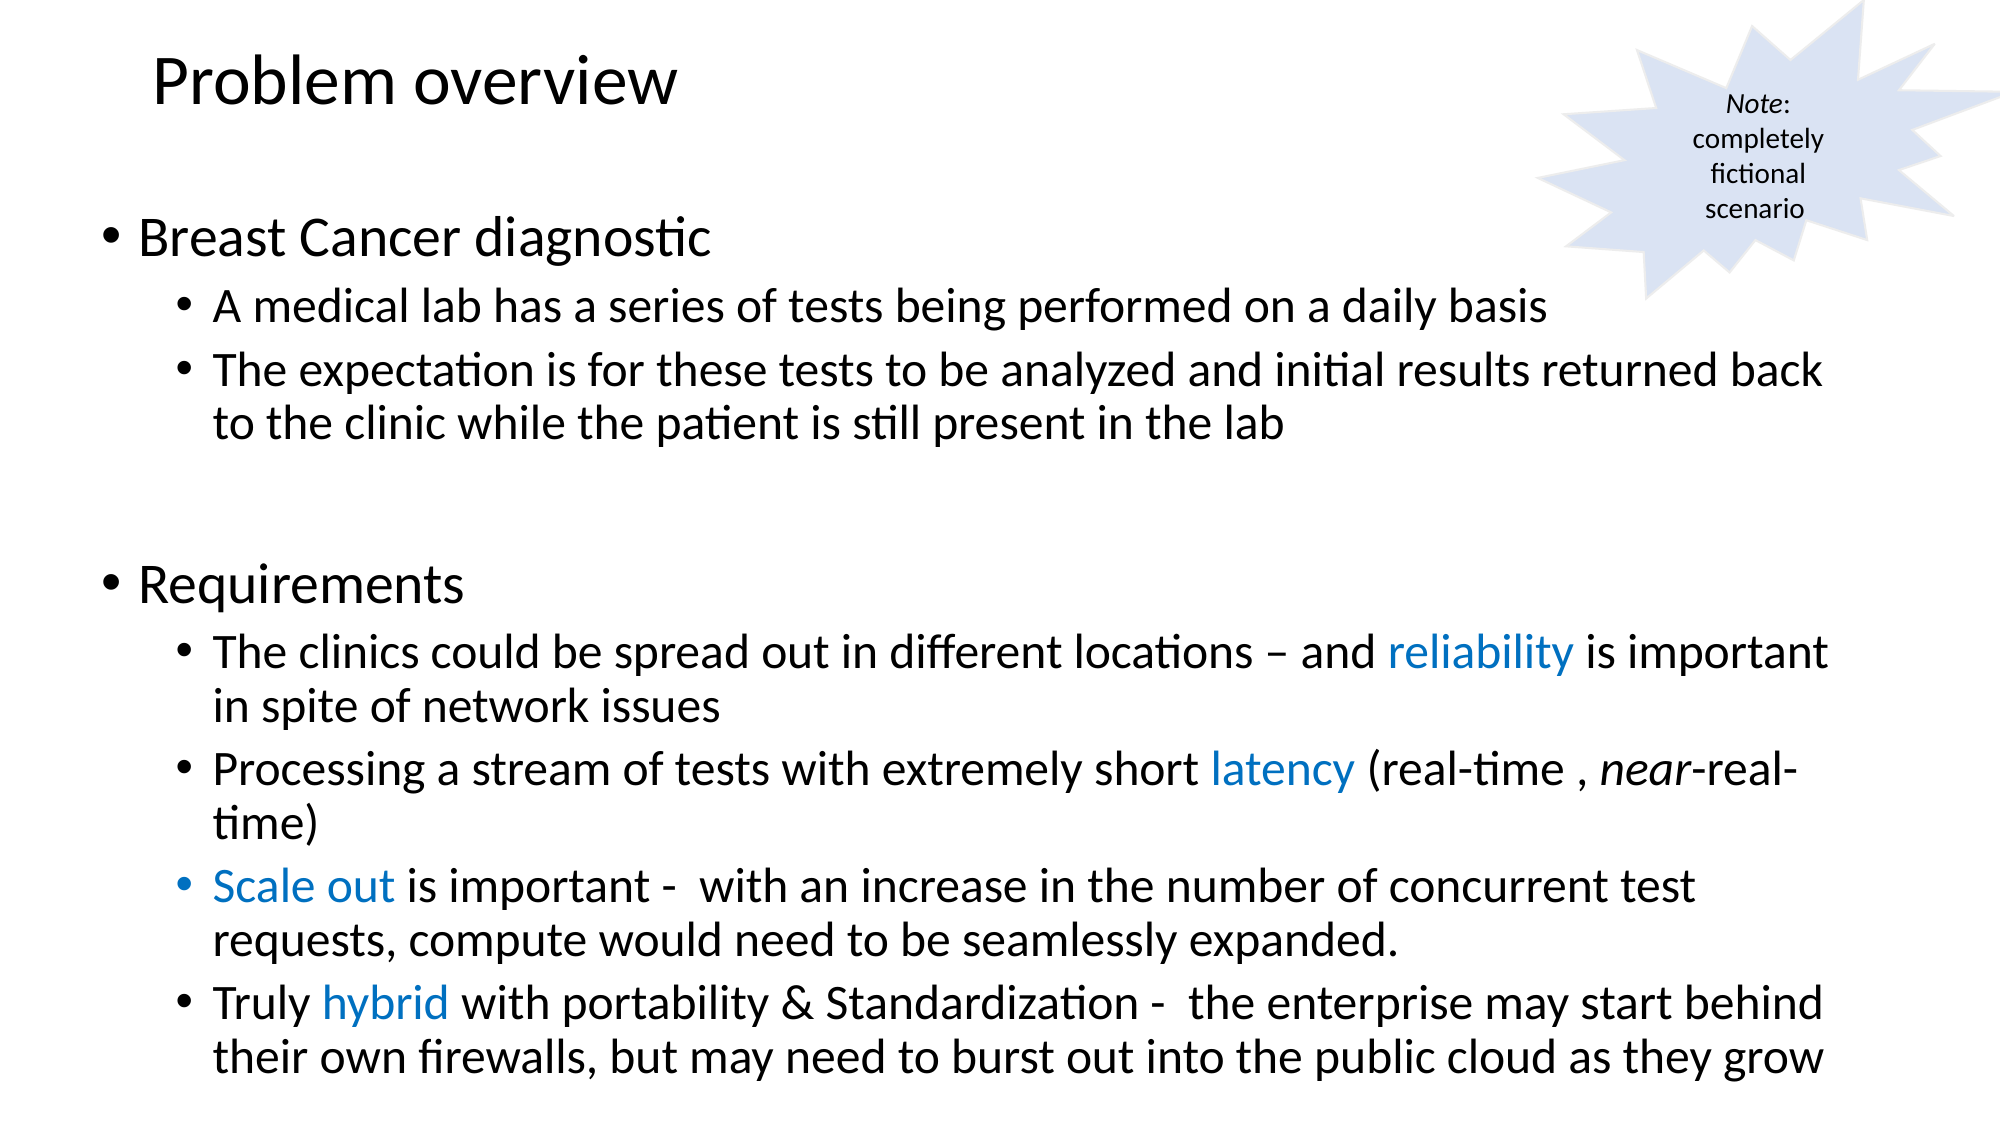

Note: completely fictional scenario
# Problem overview
Breast Cancer diagnostic
A medical lab has a series of tests being performed on a daily basis
The expectation is for these tests to be analyzed and initial results returned back to the clinic while the patient is still present in the lab

Requirements
The clinics could be spread out in different locations – and reliability is important in spite of network issues
Processing a stream of tests with extremely short latency (real-time , near-real-time)
Scale out is important -  with an increase in the number of concurrent test requests, compute would need to be seamlessly expanded.
Truly hybrid with portability & Standardization -  the enterprise may start behind their own firewalls, but may need to burst out into the public cloud as they grow